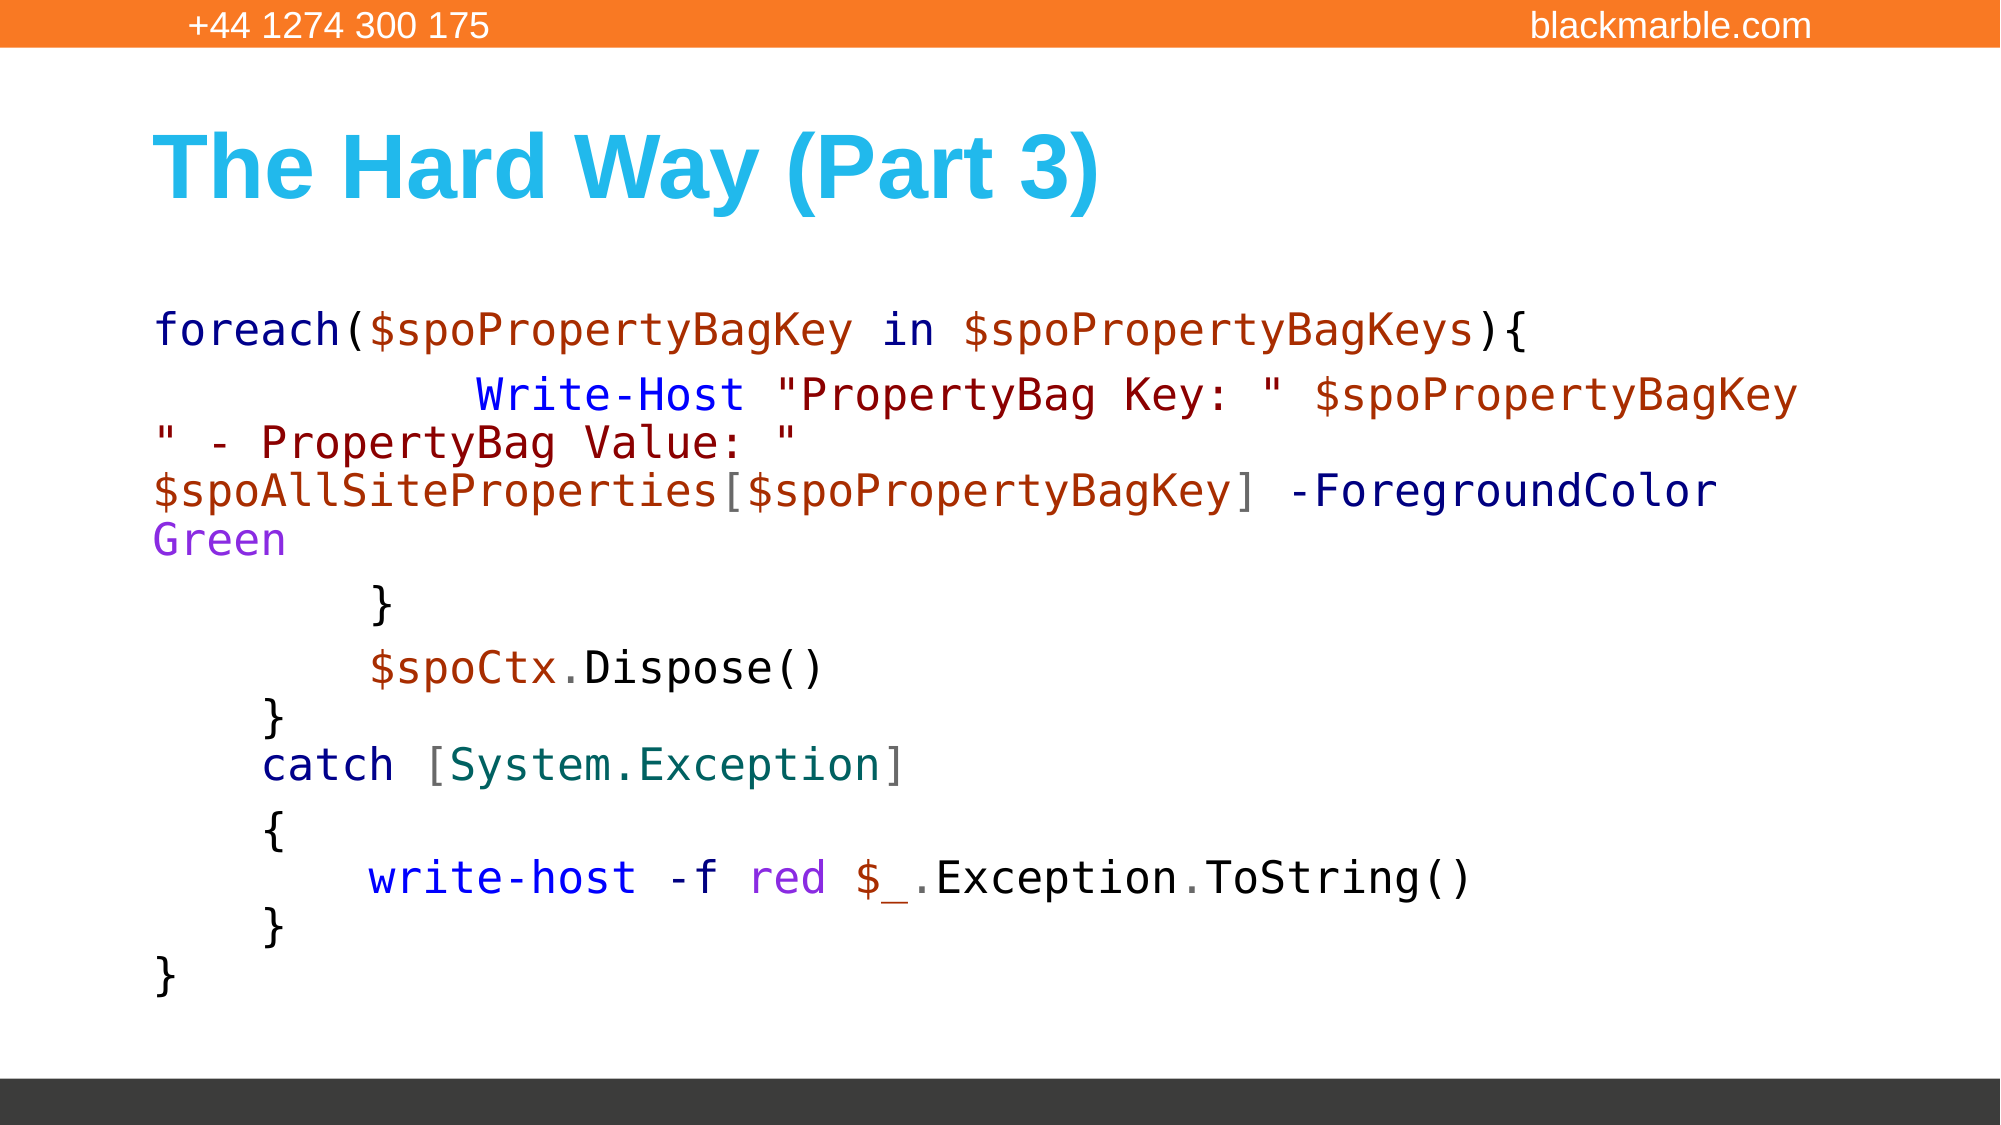

# The Hard Way (Part 3)
foreach($spoPropertyBagKey in $spoPropertyBagKeys){
            Write-Host "PropertyBag Key: " $spoPropertyBagKey " - PropertyBag Value: " $spoAllSiteProperties[$spoPropertyBagKey] -ForegroundColor Green
        }
        $spoCtx.Dispose()
    }
    catch [System.Exception]
    {
        write-host -f red $_.Exception.ToString()
    }
}